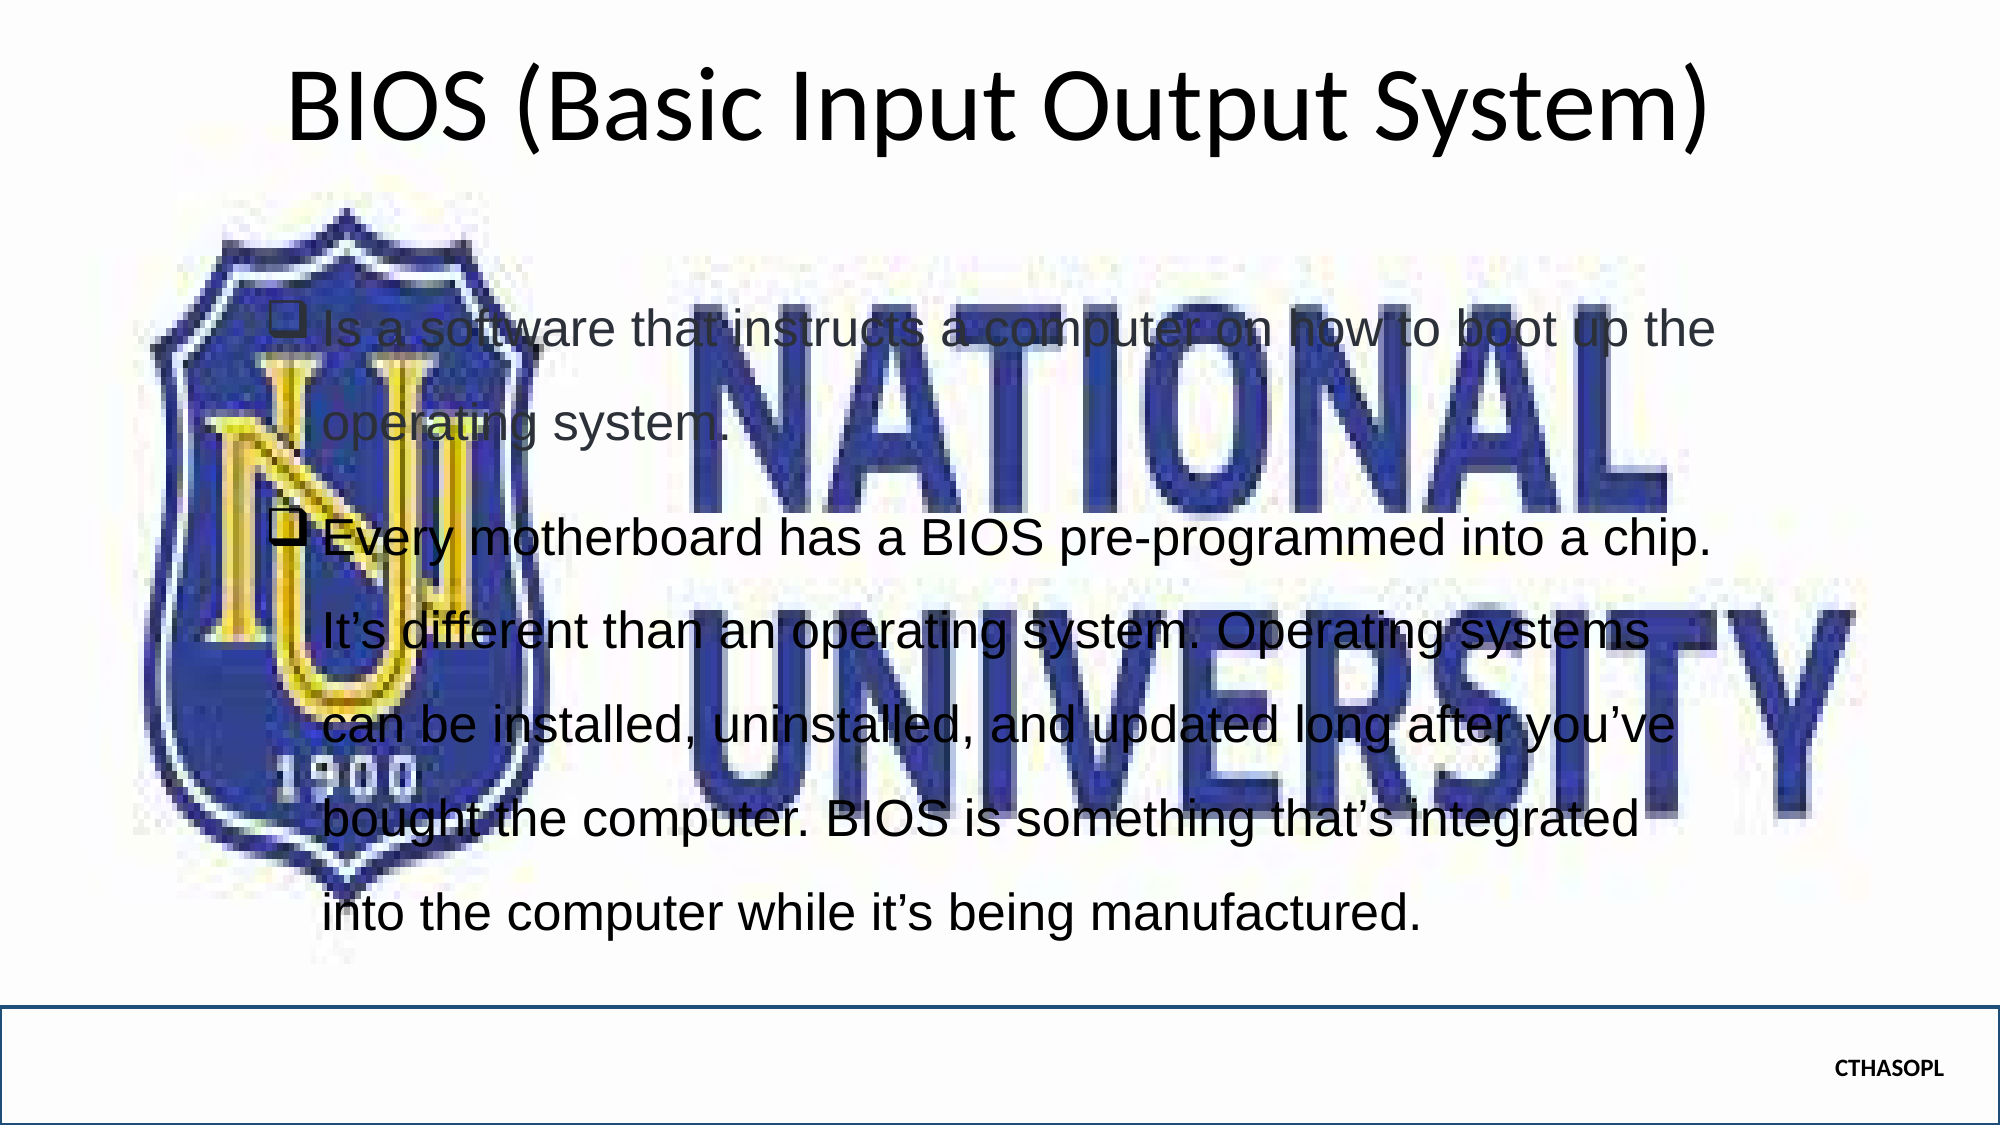

# BIOS (Basic Input Output System)
Is a software that instructs a computer on how to boot up the operating system.
Every motherboard has a BIOS pre-programmed into a chip. It’s different than an operating system. Operating systems can be installed, uninstalled, and updated long after you’ve bought the computer. BIOS is something that’s integrated into the computer while it’s being manufactured.
CTHASOPL